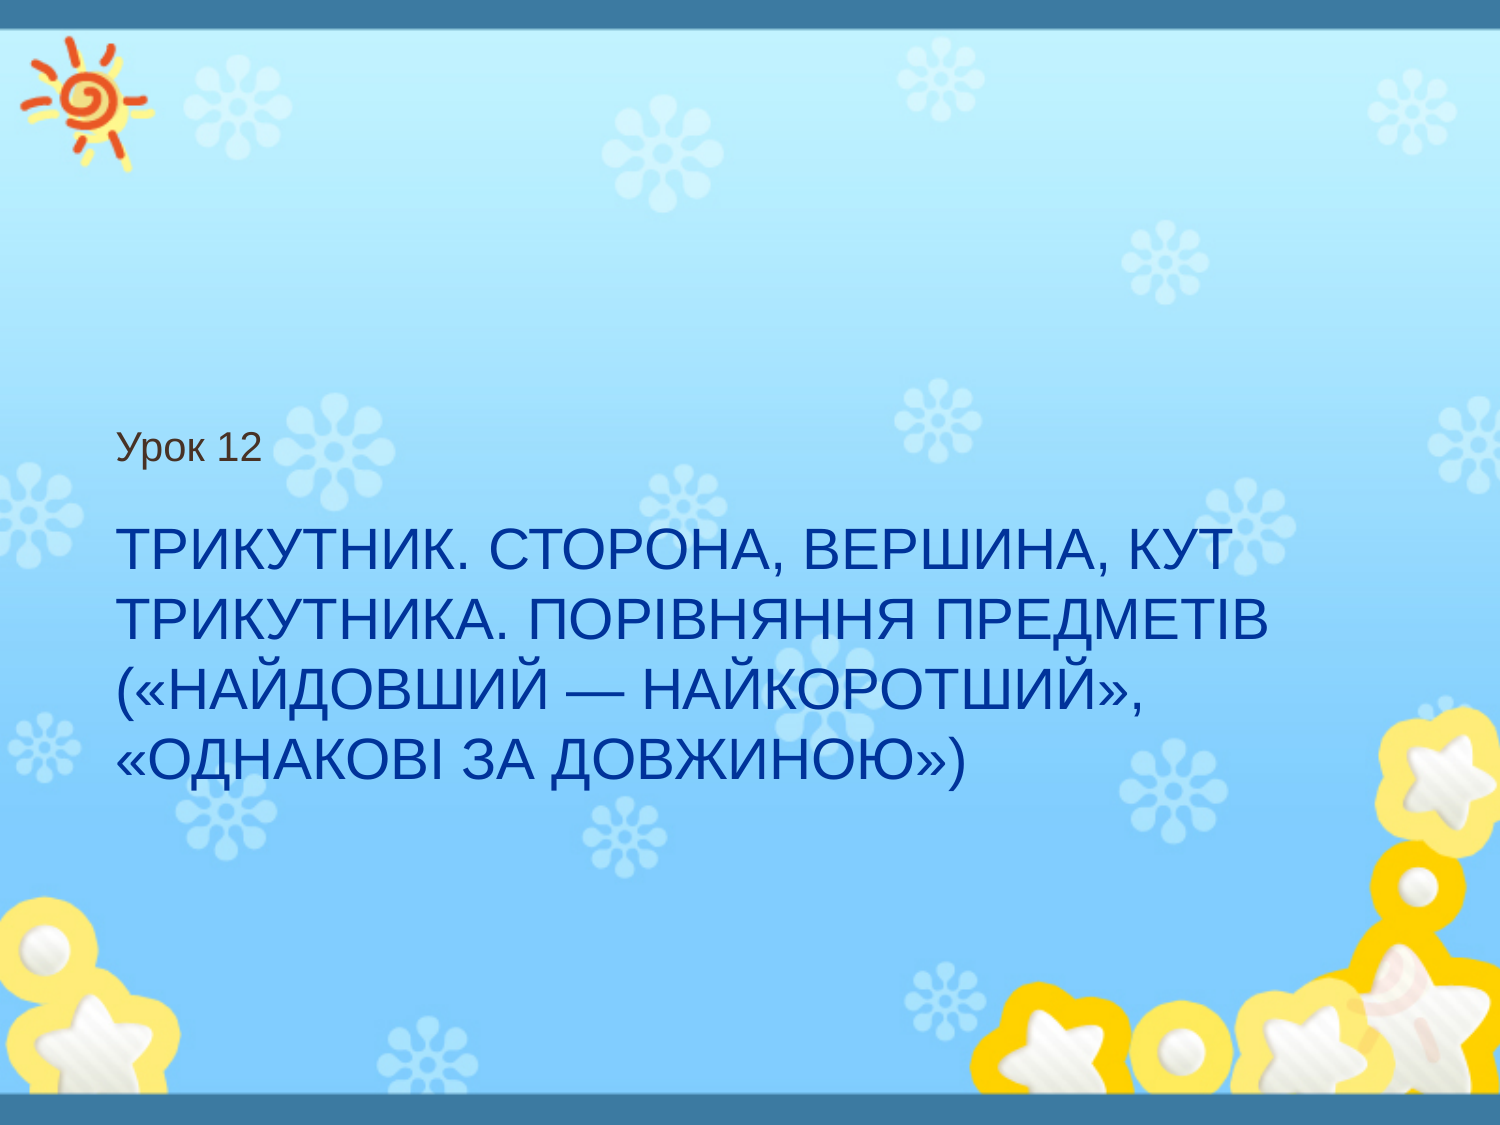

Урок 12
# Трикутник. Сторона, вершина, кут трикутника. Порівняння предметів («найдовший — найкоротший», «однакові за довжиною»)